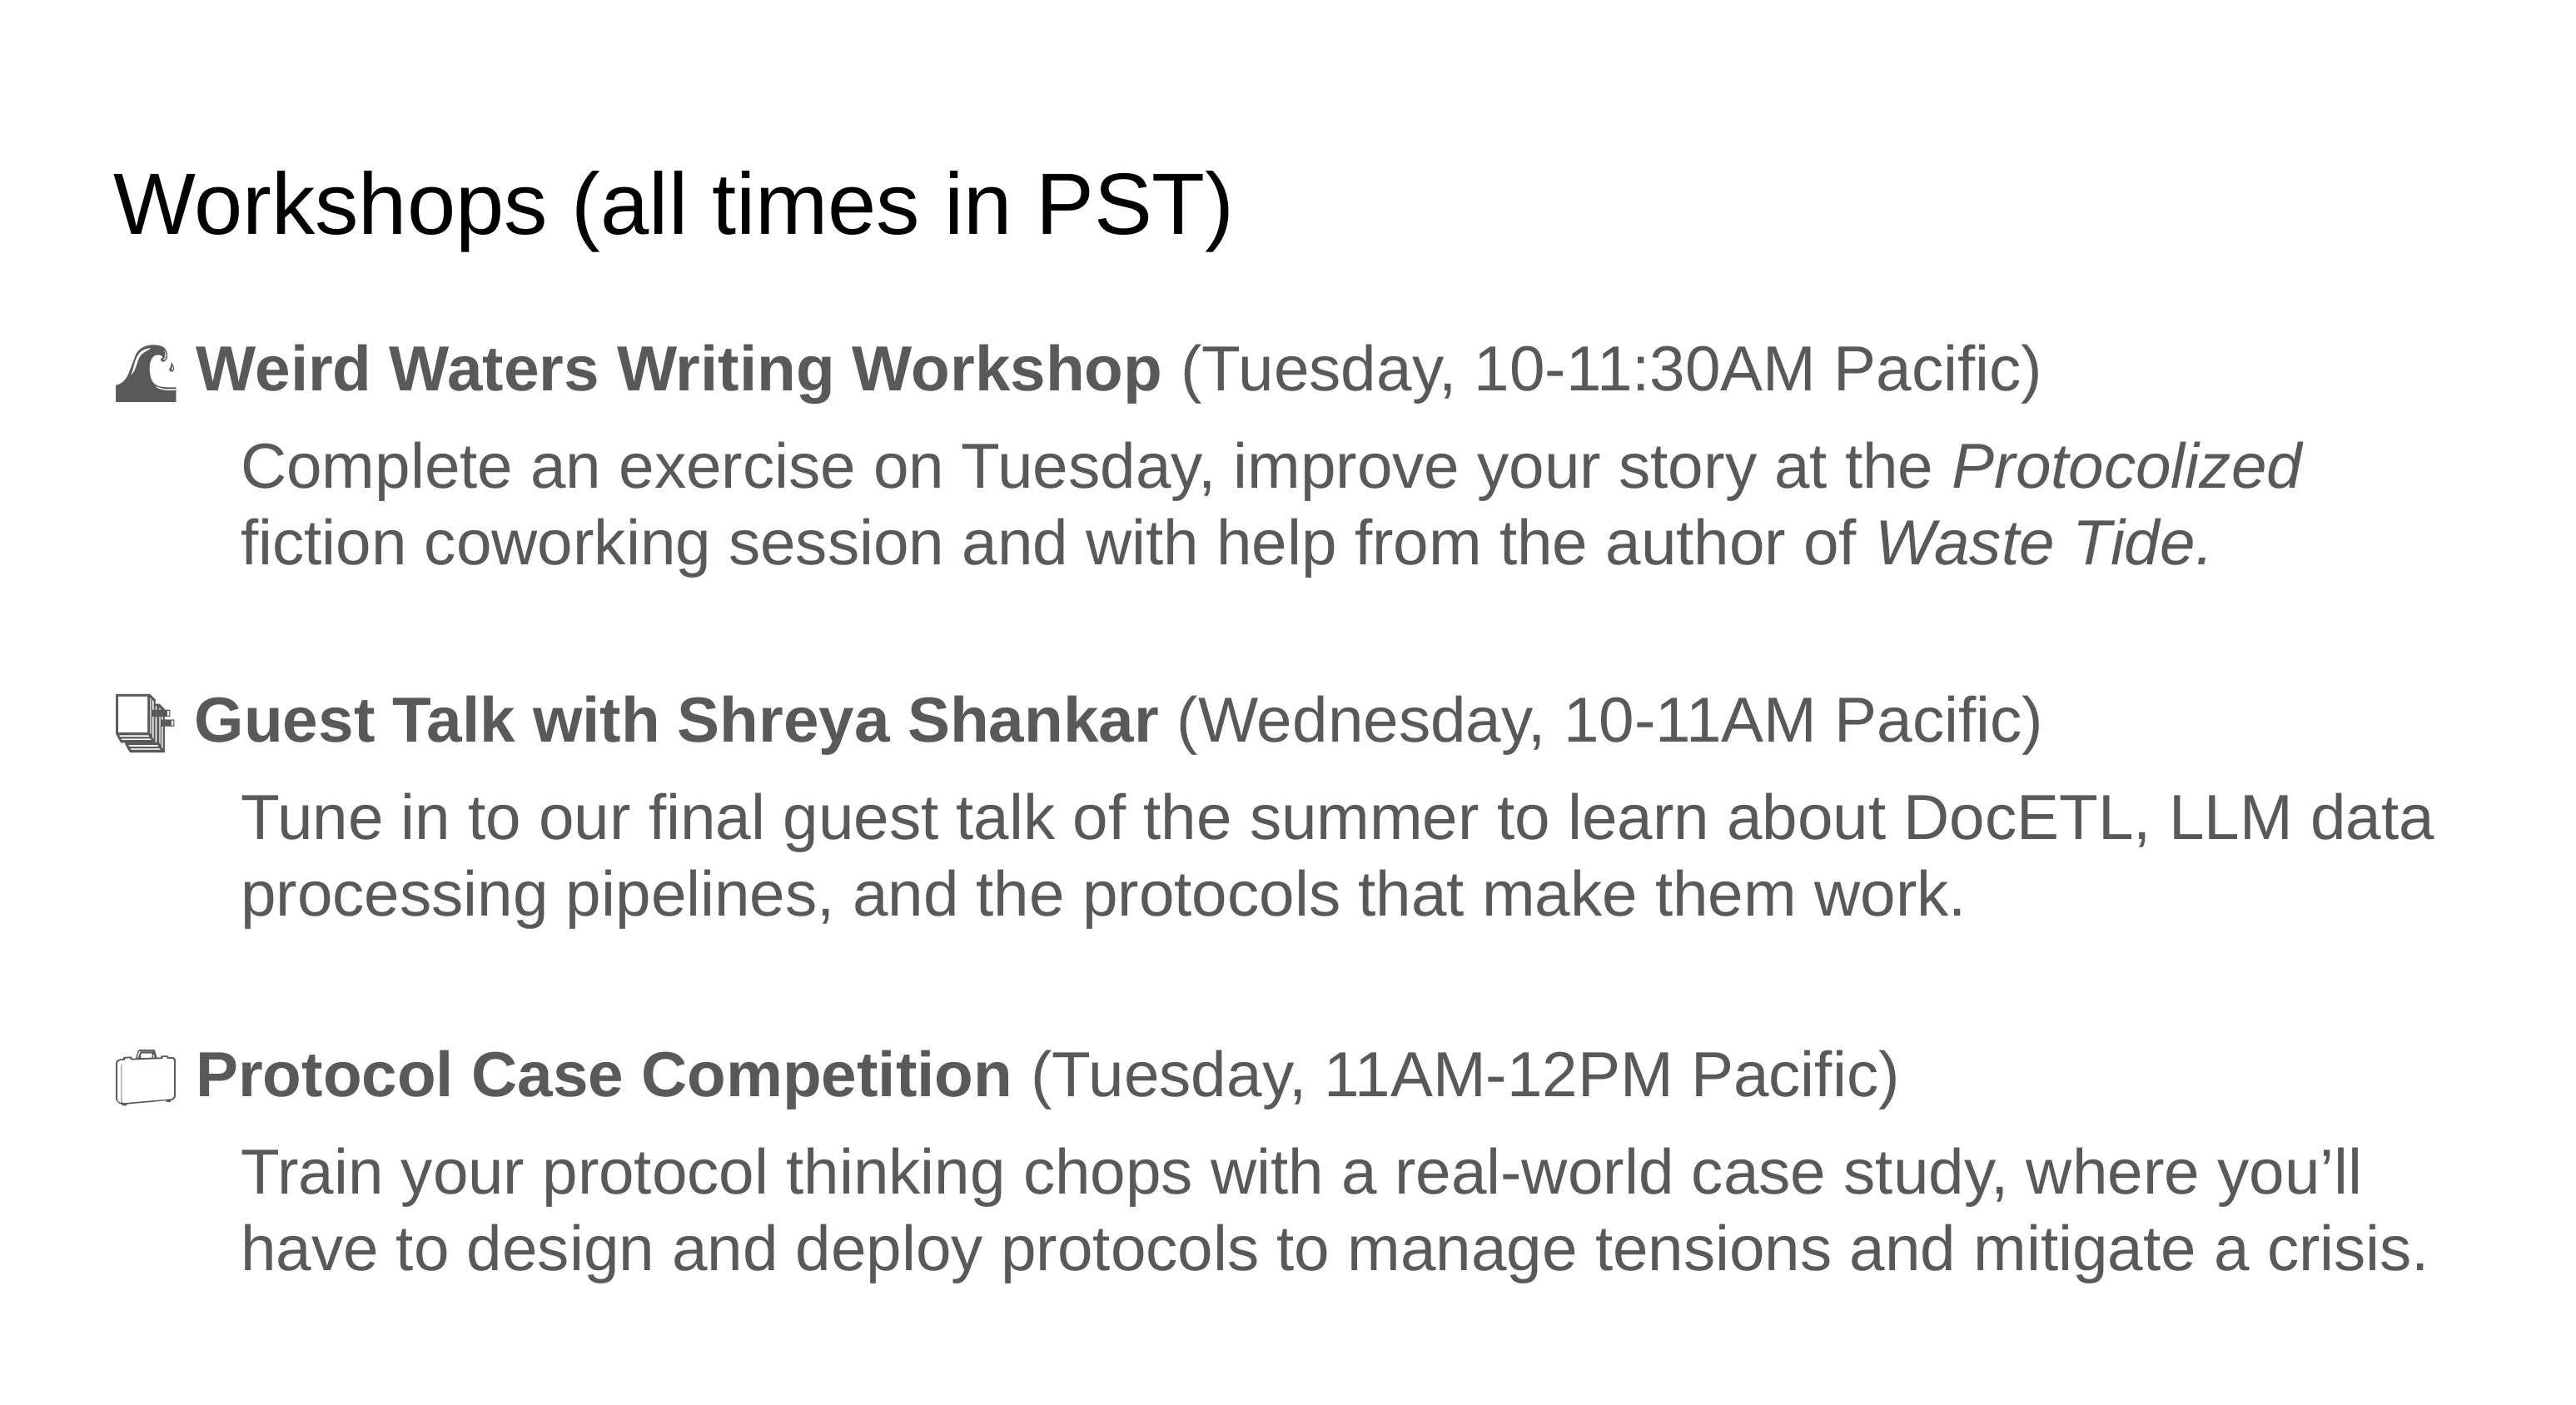

# Workshops (all times in PST)
🌊 Weird Waters Writing Workshop (Tuesday, 10-11:30AM Pacific)

Complete an exercise on Tuesday, improve your story at the Protocolized fiction coworking session and with help from the author of Waste Tide.
📑 Guest Talk with Shreya Shankar (Wednesday, 10-11AM Pacific)

Tune in to our final guest talk of the summer to learn about DocETL, LLM data processing pipelines, and the protocols that make them work.
💼 Protocol Case Competition (Tuesday, 11AM-12PM Pacific)

Train your protocol thinking chops with a real-world case study, where you’ll have to design and deploy protocols to manage tensions and mitigate a crisis.